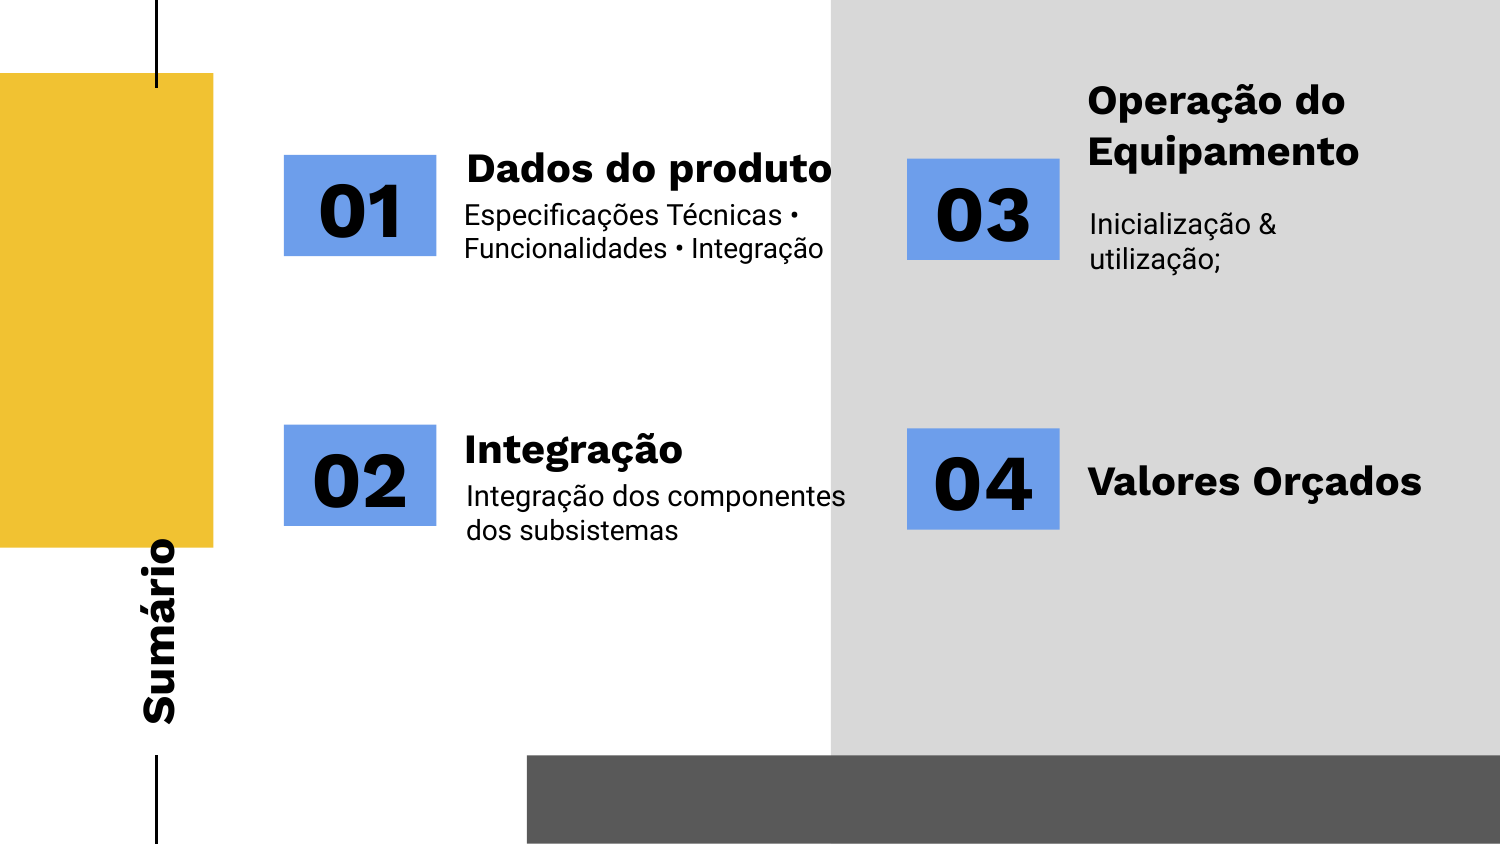

Operação do Equipamento
Dados do produto

01

03
Inicialização & utilização;
Especificações Técnicas • Funcionalidades • Integração
# Sumário
Integração

02

04
Valores Orçados
Integração dos componentes dos subsistemas